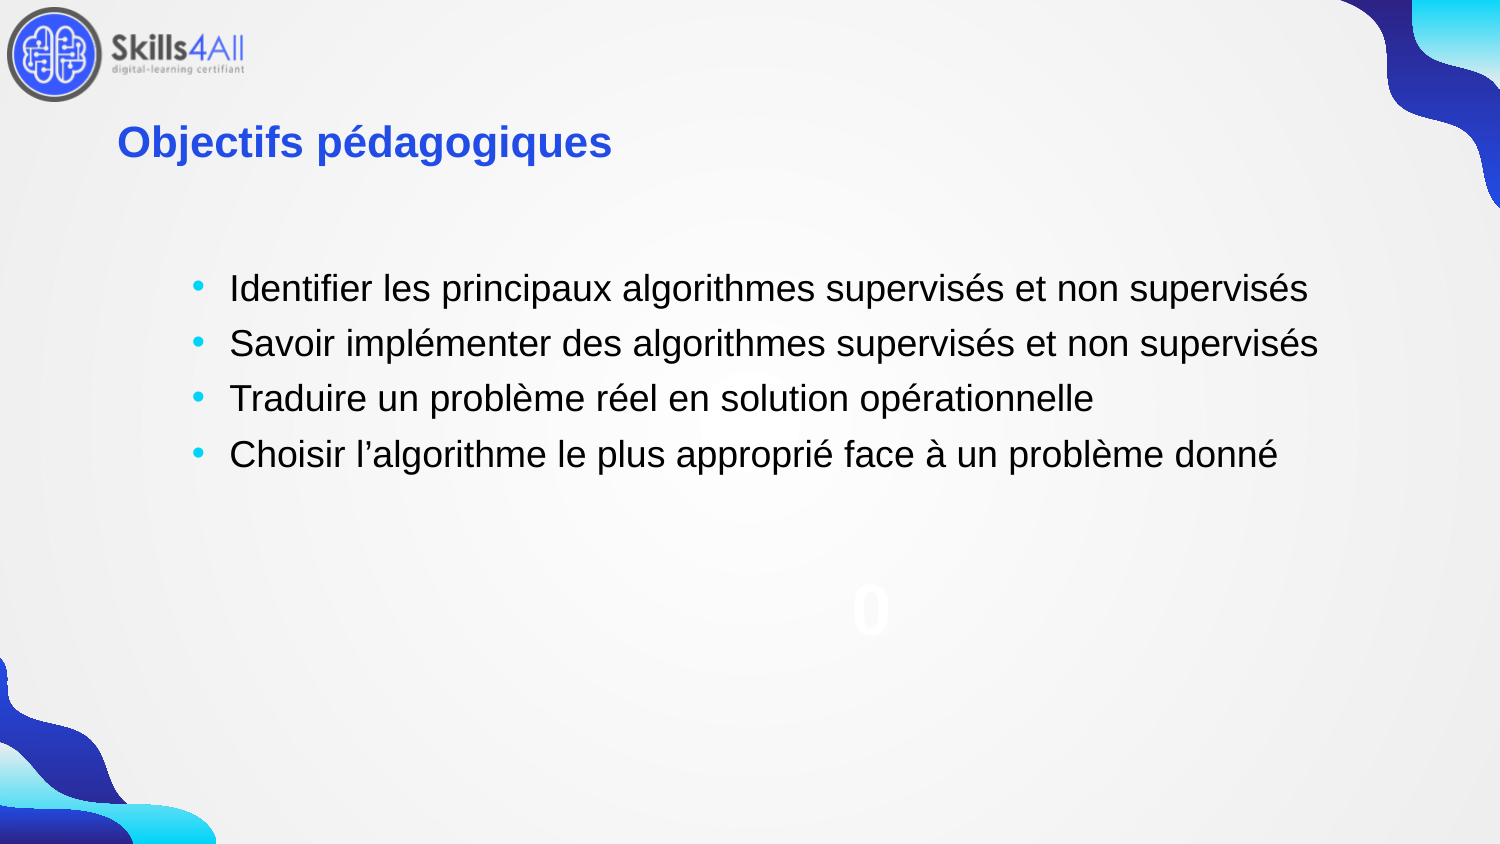

Objectifs pédagogiques
Identifier les principaux algorithmes supervisés et non supervisés
Savoir implémenter des algorithmes supervisés et non supervisés
Traduire un problème réel en solution opérationnelle
Choisir l’algorithme le plus approprié face à un problème donné
# 0